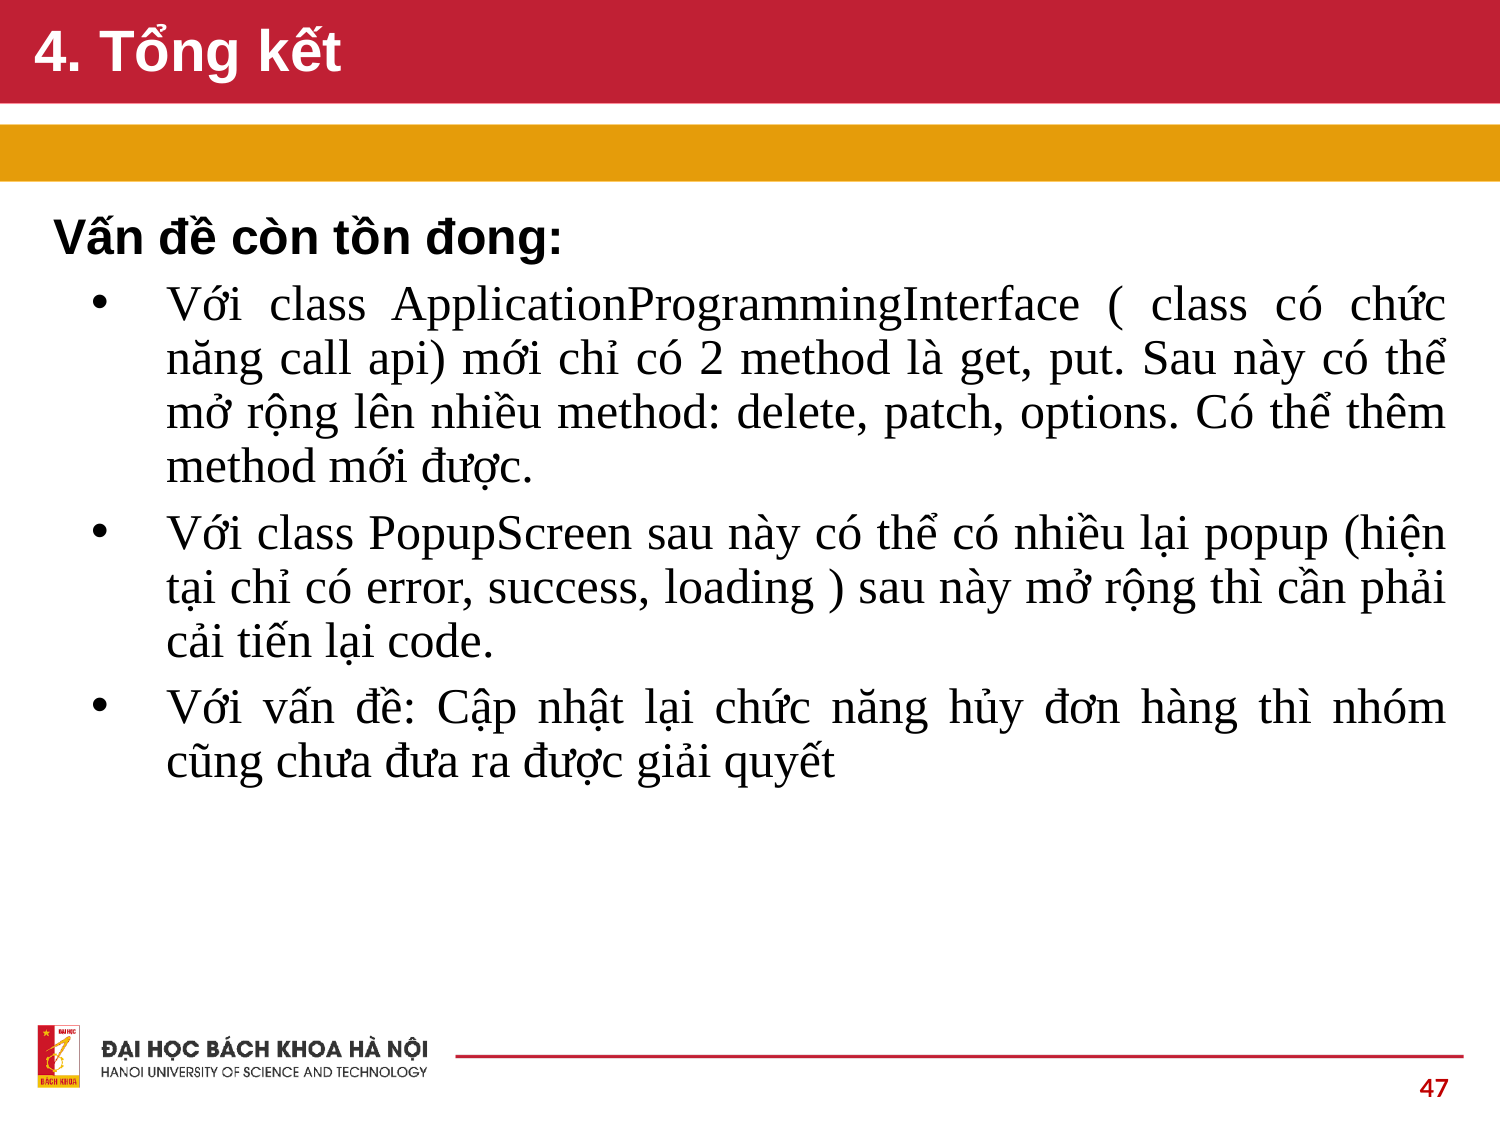

# 4. Tổng kết
Vấn đề còn tồn đong:
Với class ApplicationProgrammingInterface ( class có chức năng call api) mới chỉ có 2 method là get, put. Sau này có thể mở rộng lên nhiều method: delete, patch, options. Có thể thêm method mới được.
Với class PopupScreen sau này có thể có nhiều lại popup (hiện tại chỉ có error, success, loading ) sau này mở rộng thì cần phải cải tiến lại code.
Với vấn đề: Cập nhật lại chức năng hủy đơn hàng thì nhóm cũng chưa đưa ra được giải quyết

47